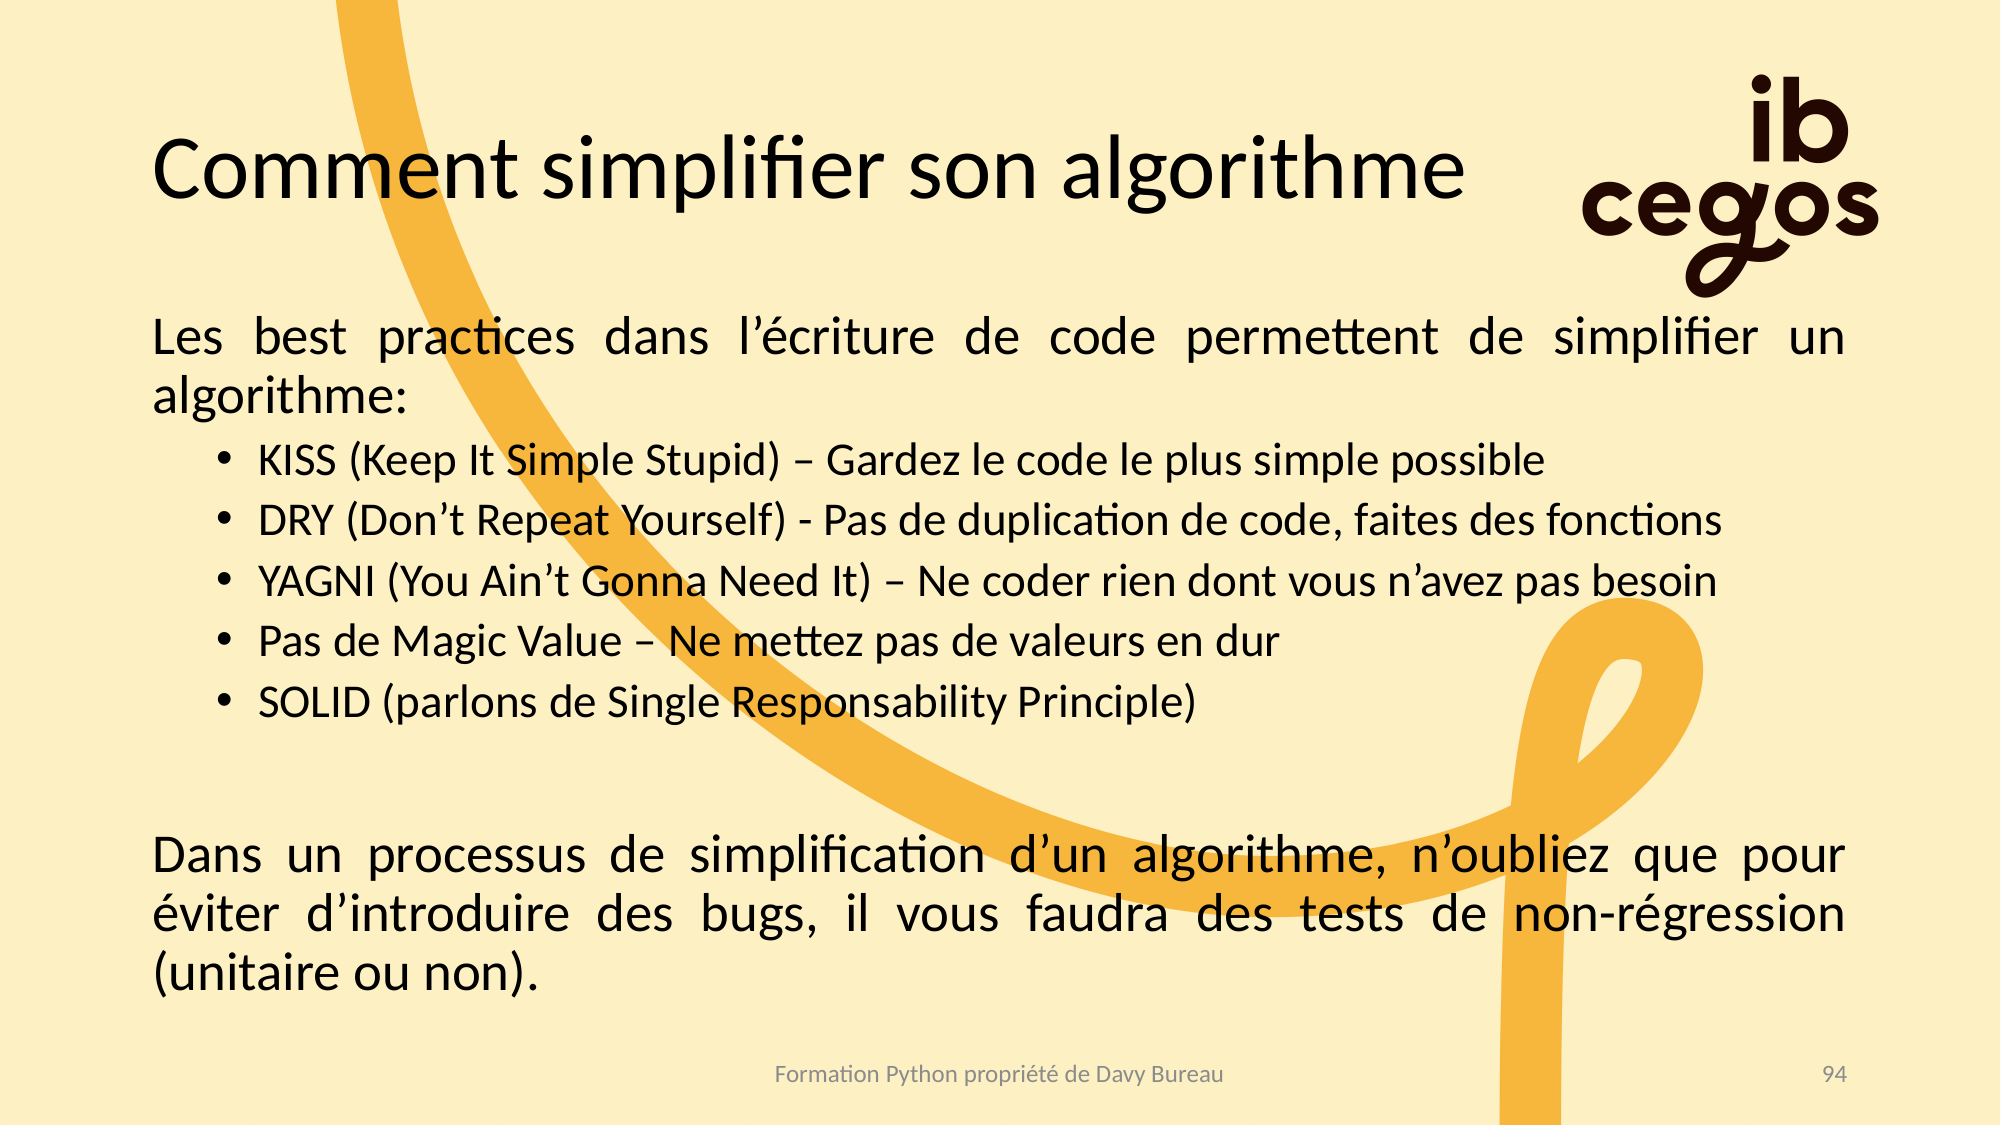

# Comment simplifier son algorithme
Les best practices dans l’écriture de code permettent de simplifier un algorithme:
KISS (Keep It Simple Stupid) – Gardez le code le plus simple possible
DRY (Don’t Repeat Yourself) - Pas de duplication de code, faites des fonctions
YAGNI (You Ain’t Gonna Need It) – Ne coder rien dont vous n’avez pas besoin
Pas de Magic Value – Ne mettez pas de valeurs en dur
SOLID (parlons de Single Responsability Principle)

Dans un processus de simplification d’un algorithme, n’oubliez que pour éviter d’introduire des bugs, il vous faudra des tests de non-régression (unitaire ou non).
Formation Python propriété de Davy Bureau
94